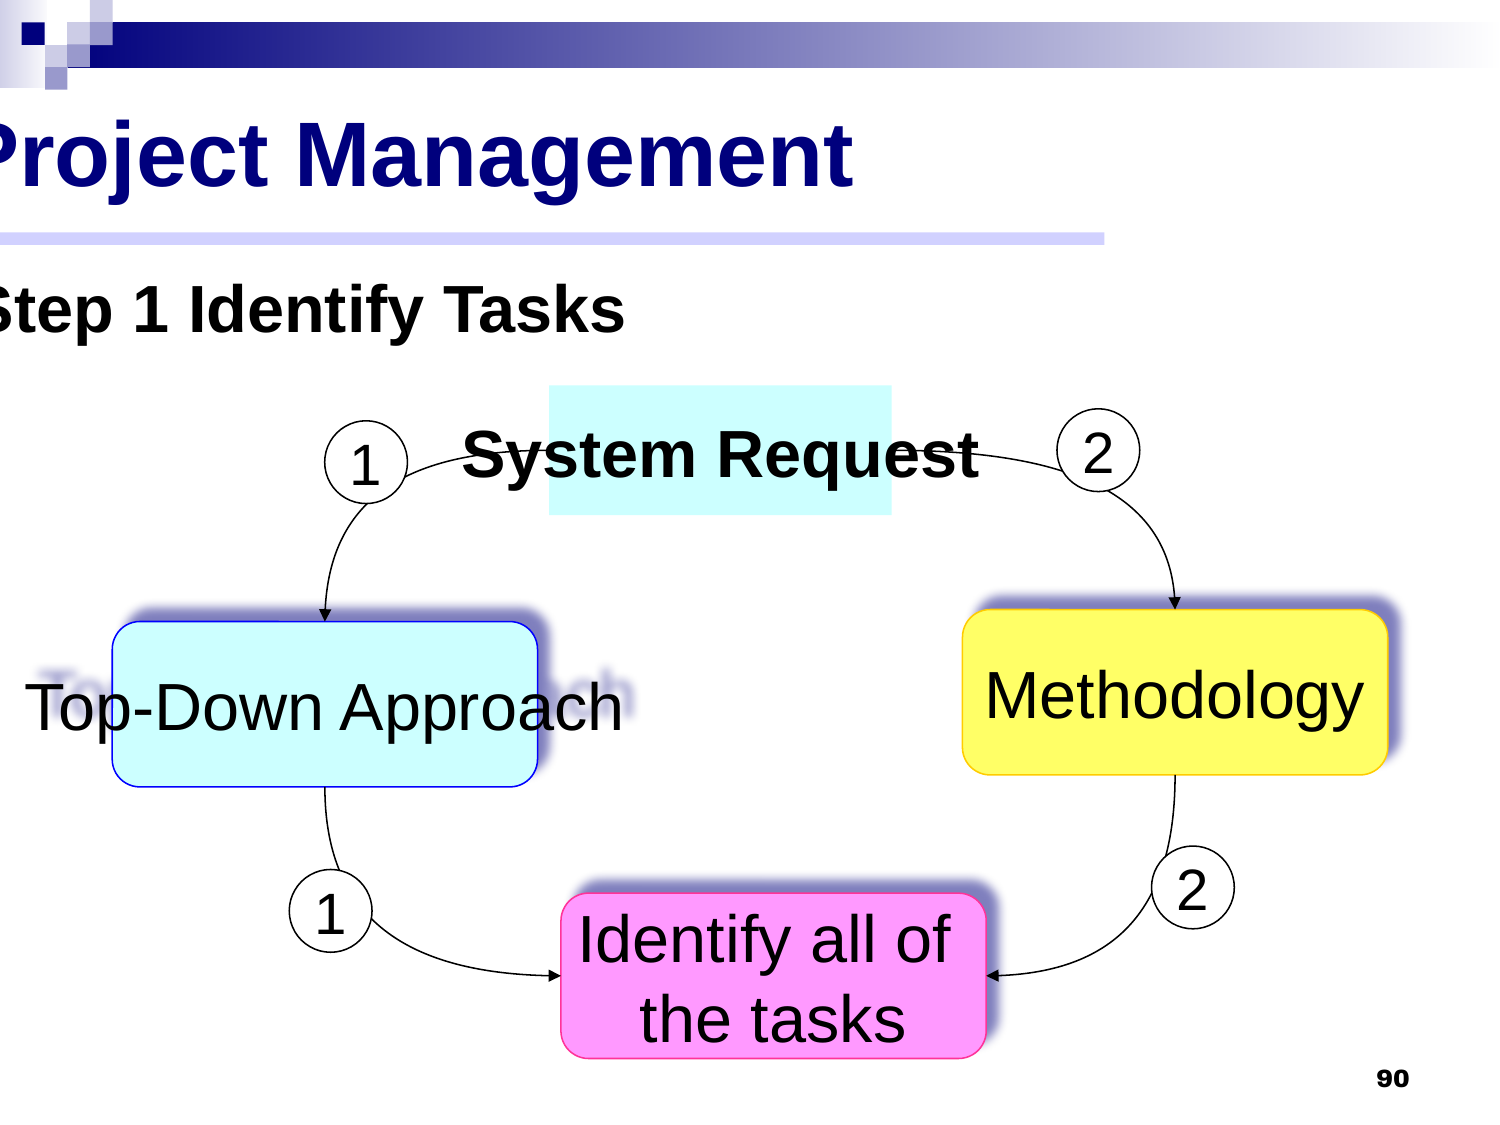

Project Management

Step 1 Identify Tasks
System Request
2
1
Methodology
Top-Down Approach
2
1
Identify all of
the tasks
90